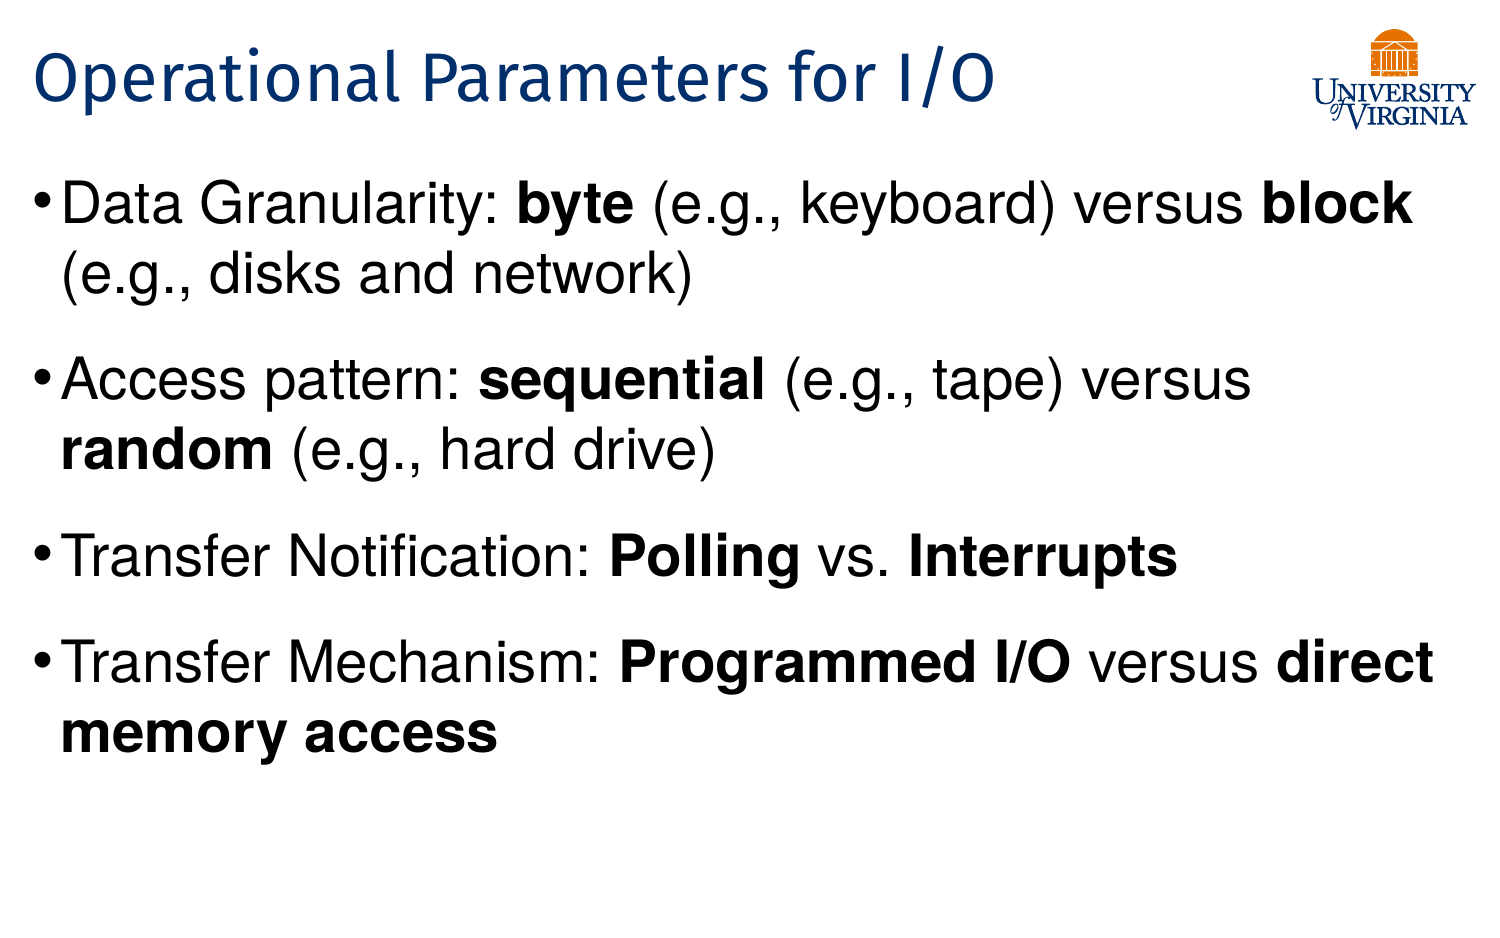

# Operational Parameters for I/O
Data Granularity: byte (e.g., keyboard) versus block (e.g., disks and network)
Access pattern: sequential (e.g., tape) versus random (e.g., hard drive)
Transfer Notification: Polling vs. Interrupts
Transfer Mechanism: Programmed I/O versus direct memory access